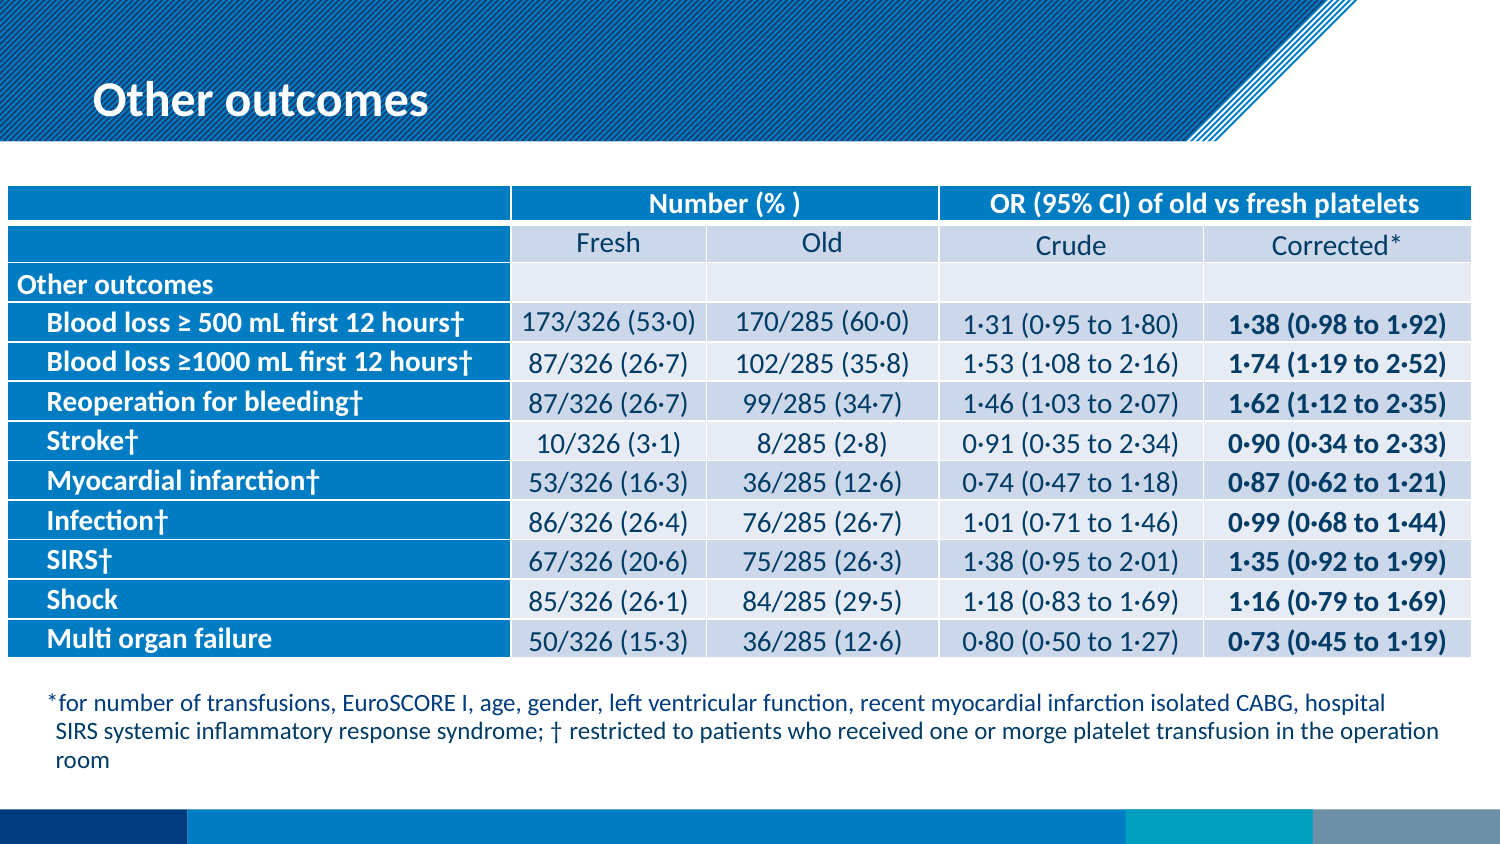

# Other outcomes
|  | Number (% ) |  | OR (95% CI) of old vs fresh platelets |  |
| --- | --- | --- | --- | --- |
|  | Fresh | Old | Crude | Corrected\* |
| Other outcomes |  |  |  |  |
| Blood loss ≥ 500 mL first 12 hours† | 173/326 (53·0) | 170/285 (60·0) | 1·31 (0·95 to 1·80) | 1·38 (0·98 to 1·92) |
| Blood loss ≥1000 mL first 12 hours† | 87/326 (26·7) | 102/285 (35·8) | 1·53 (1·08 to 2·16) | 1·74 (1·19 to 2·52) |
| Reoperation for bleeding† | 87/326 (26·7) | 99/285 (34·7) | 1·46 (1·03 to 2·07) | 1·62 (1·12 to 2·35) |
| Stroke† | 10/326 (3·1) | 8/285 (2·8) | 0·91 (0·35 to 2·34) | 0·90 (0·34 to 2·33) |
| Myocardial infarction† | 53/326 (16·3) | 36/285 (12·6) | 0·74 (0·47 to 1·18) | 0·87 (0·62 to 1·21) |
| Infection† | 86/326 (26·4) | 76/285 (26·7) | 1·01 (0·71 to 1·46) | 0·99 (0·68 to 1·44) |
| SIRS† | 67/326 (20·6) | 75/285 (26·3) | 1·38 (0·95 to 2·01) | 1·35 (0·92 to 1·99) |
| Shock | 85/326 (26·1) | 84/285 (29·5) | 1·18 (0·83 to 1·69) | 1·16 (0·79 to 1·69) |
| Multi organ failure | 50/326 (15·3) | 36/285 (12·6) | 0·80 (0·50 to 1·27) | 0·73 (0·45 to 1·19) |
*for number of transfusions, EuroSCORE I, age, gender, left ventricular function, recent myocardial infarction isolated CABG, hospital
SIRS systemic inflammatory response syndrome; † restricted to patients who received one or morge platelet transfusion in the operation room